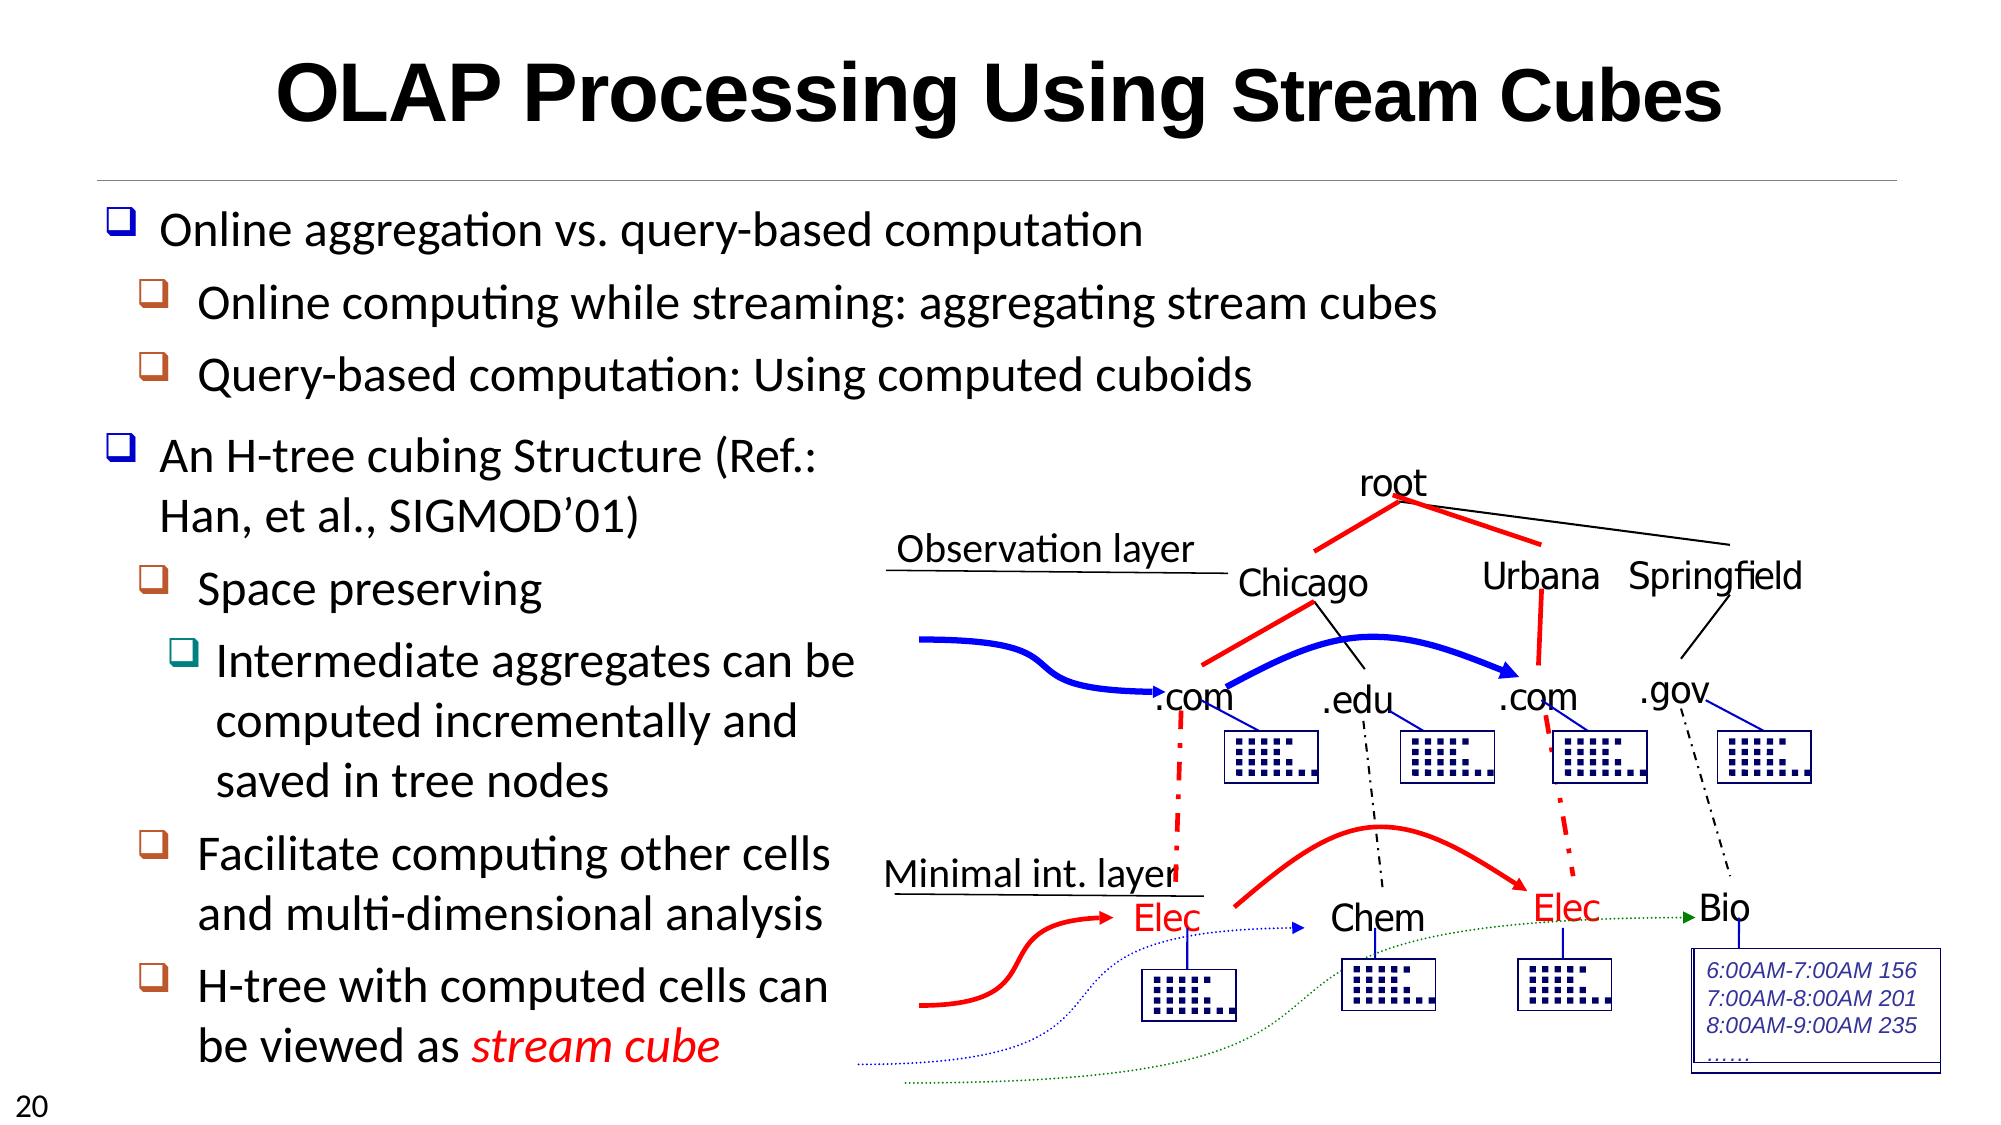

# OLAP Processing Using Stream Cubes
Online aggregation vs. query-based computation
Online computing while streaming: aggregating stream cubes
Query-based computation: Using computed cuboids

An H-tree cubing Structure (Ref.:  Han, et al., SIGMOD’01)
Space preserving
Intermediate aggregates can be computed incrementally and saved in tree nodes
Facilitate computing other cells and multi-dimensional analysis
H-tree with computed cells can be viewed as stream cube
root
Observation layer
Urbana
Springfield
Chicago

.gov
.com
.com
.edu

Elec
Bio
Elec
Chem

6:00AM-7:00AM 156
7:00AM-8:00AM 201
8:00AM-9:00AM 235
……

Minimal int. layer